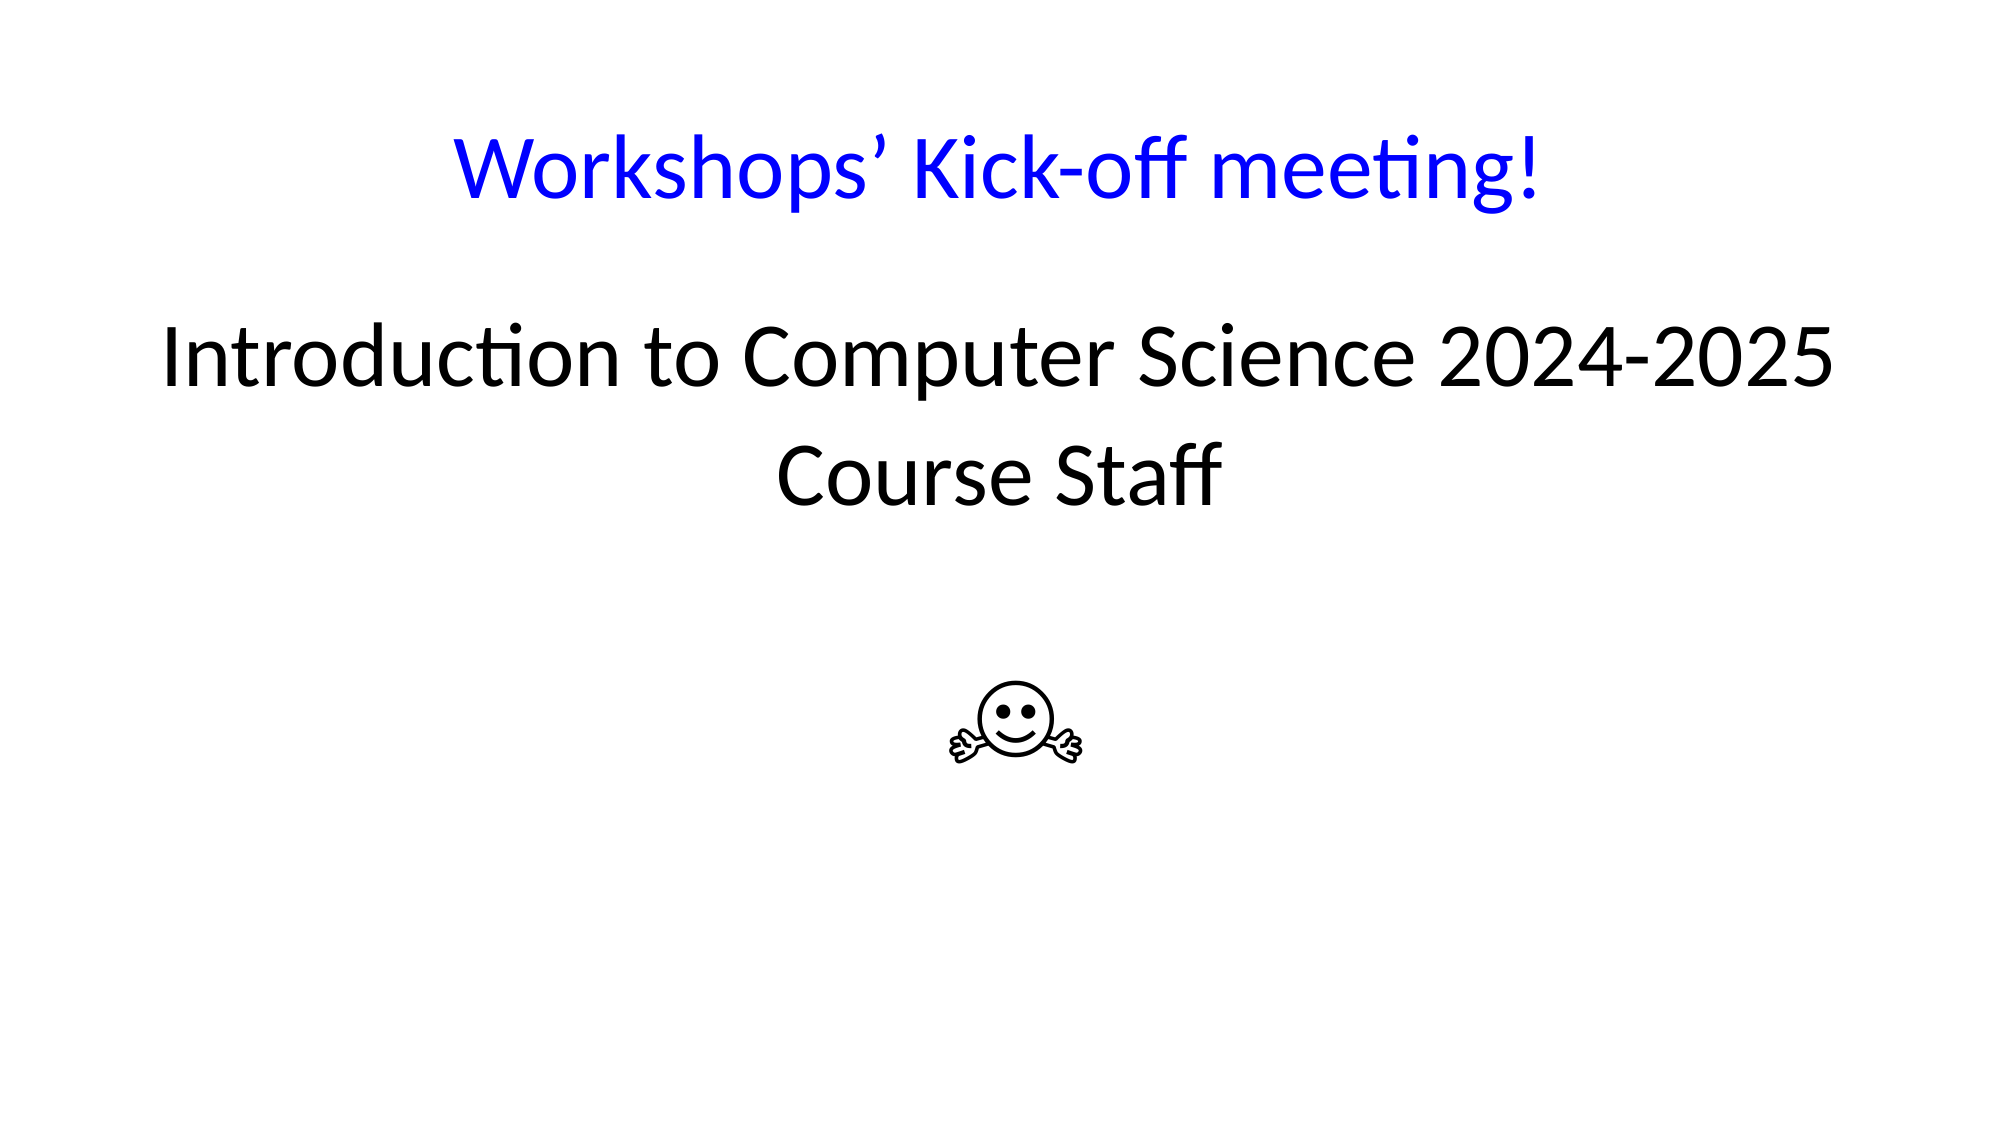

# Workshops’ Kick-off meeting!
Introduction to Computer Science 2024-2025
Course Staff

🤗